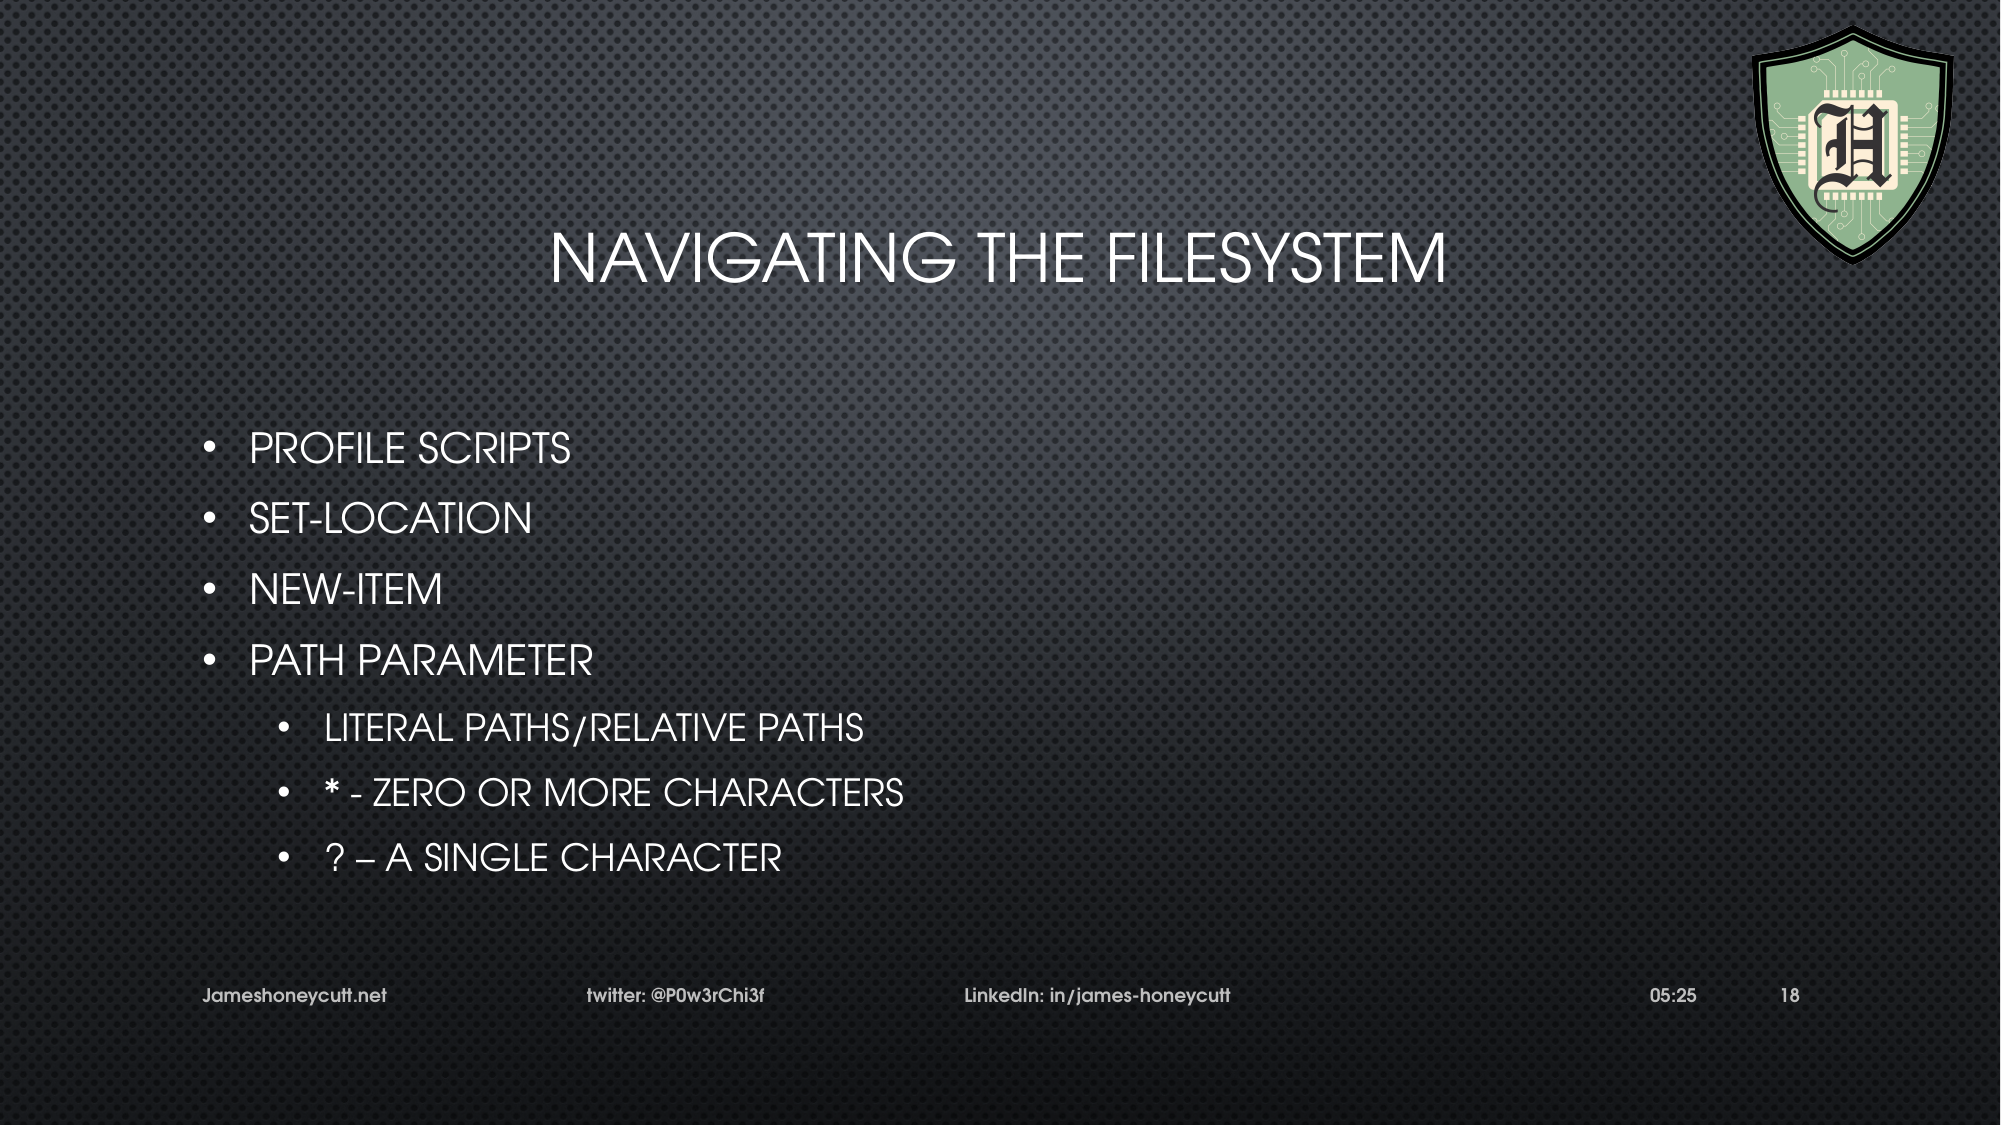

# Navigating the filesystem
Profile Scripts
Set-location
New-item
Path parameter
Literal Paths/Relative Paths
* - zero or more characters
? – a single character

Jameshoneycutt.net                                      twitter: @P0w3rChi3f                                      LinkedIn: in/james-honeycutt
05:25
18